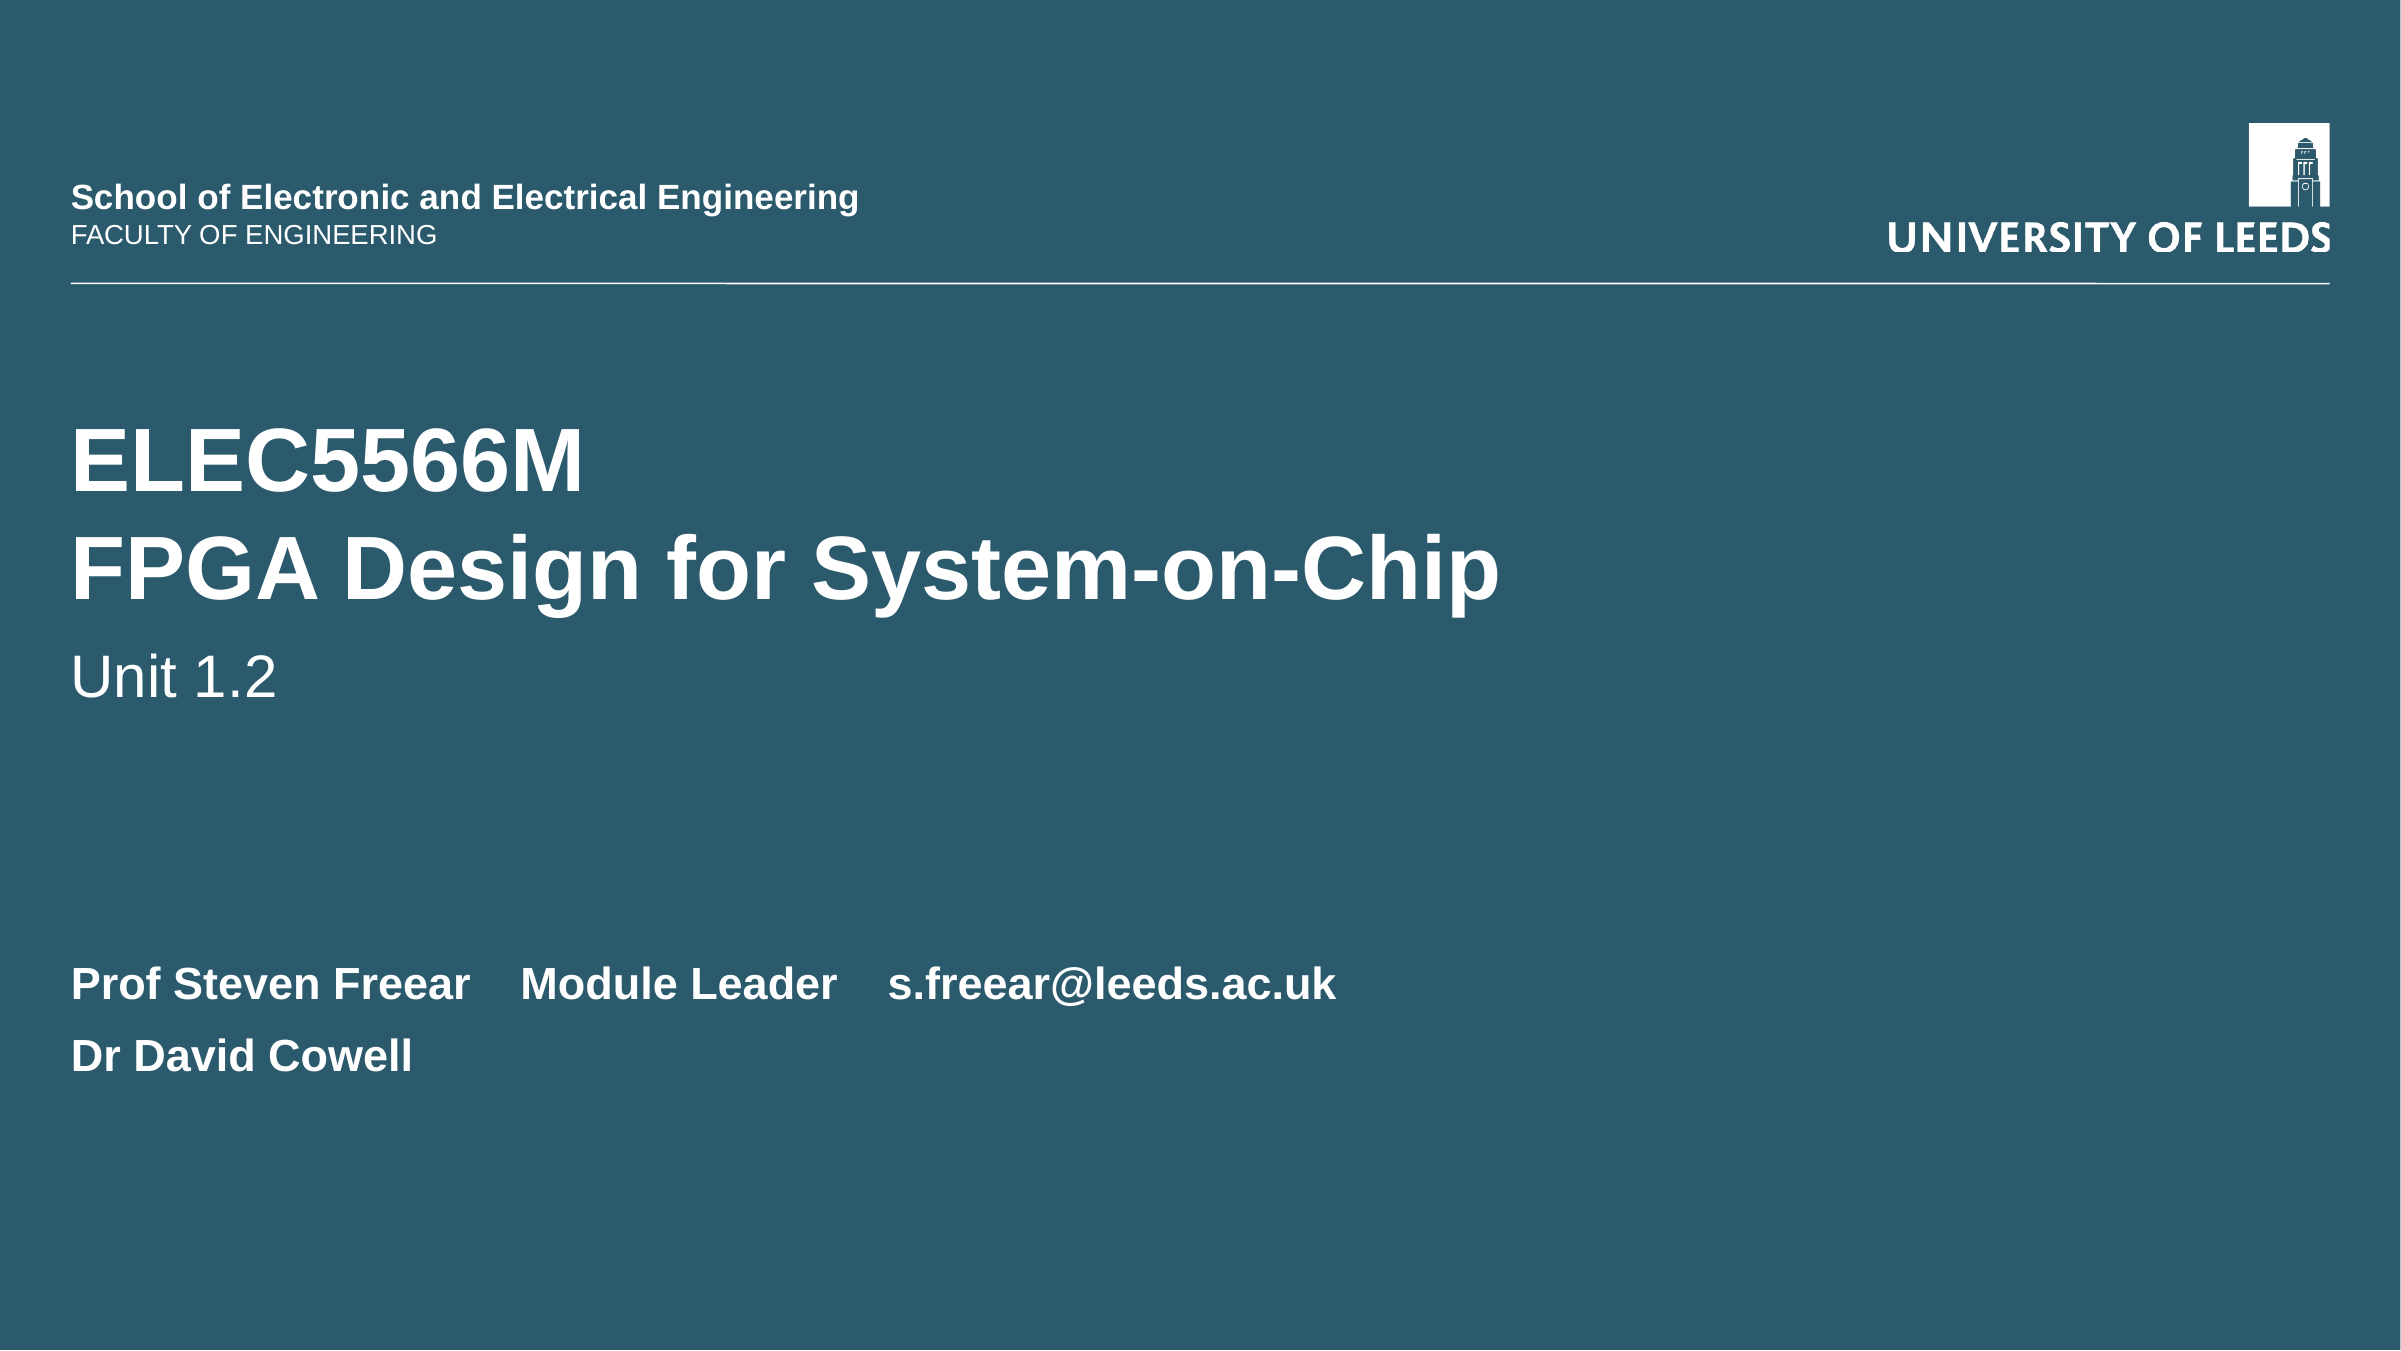

# ELEC5566M FPGA Design for System-on-Chip
Unit 1.2

Prof Steven Freear    Module Leader    s.freear@leeds.ac.uk
Dr David Cowell